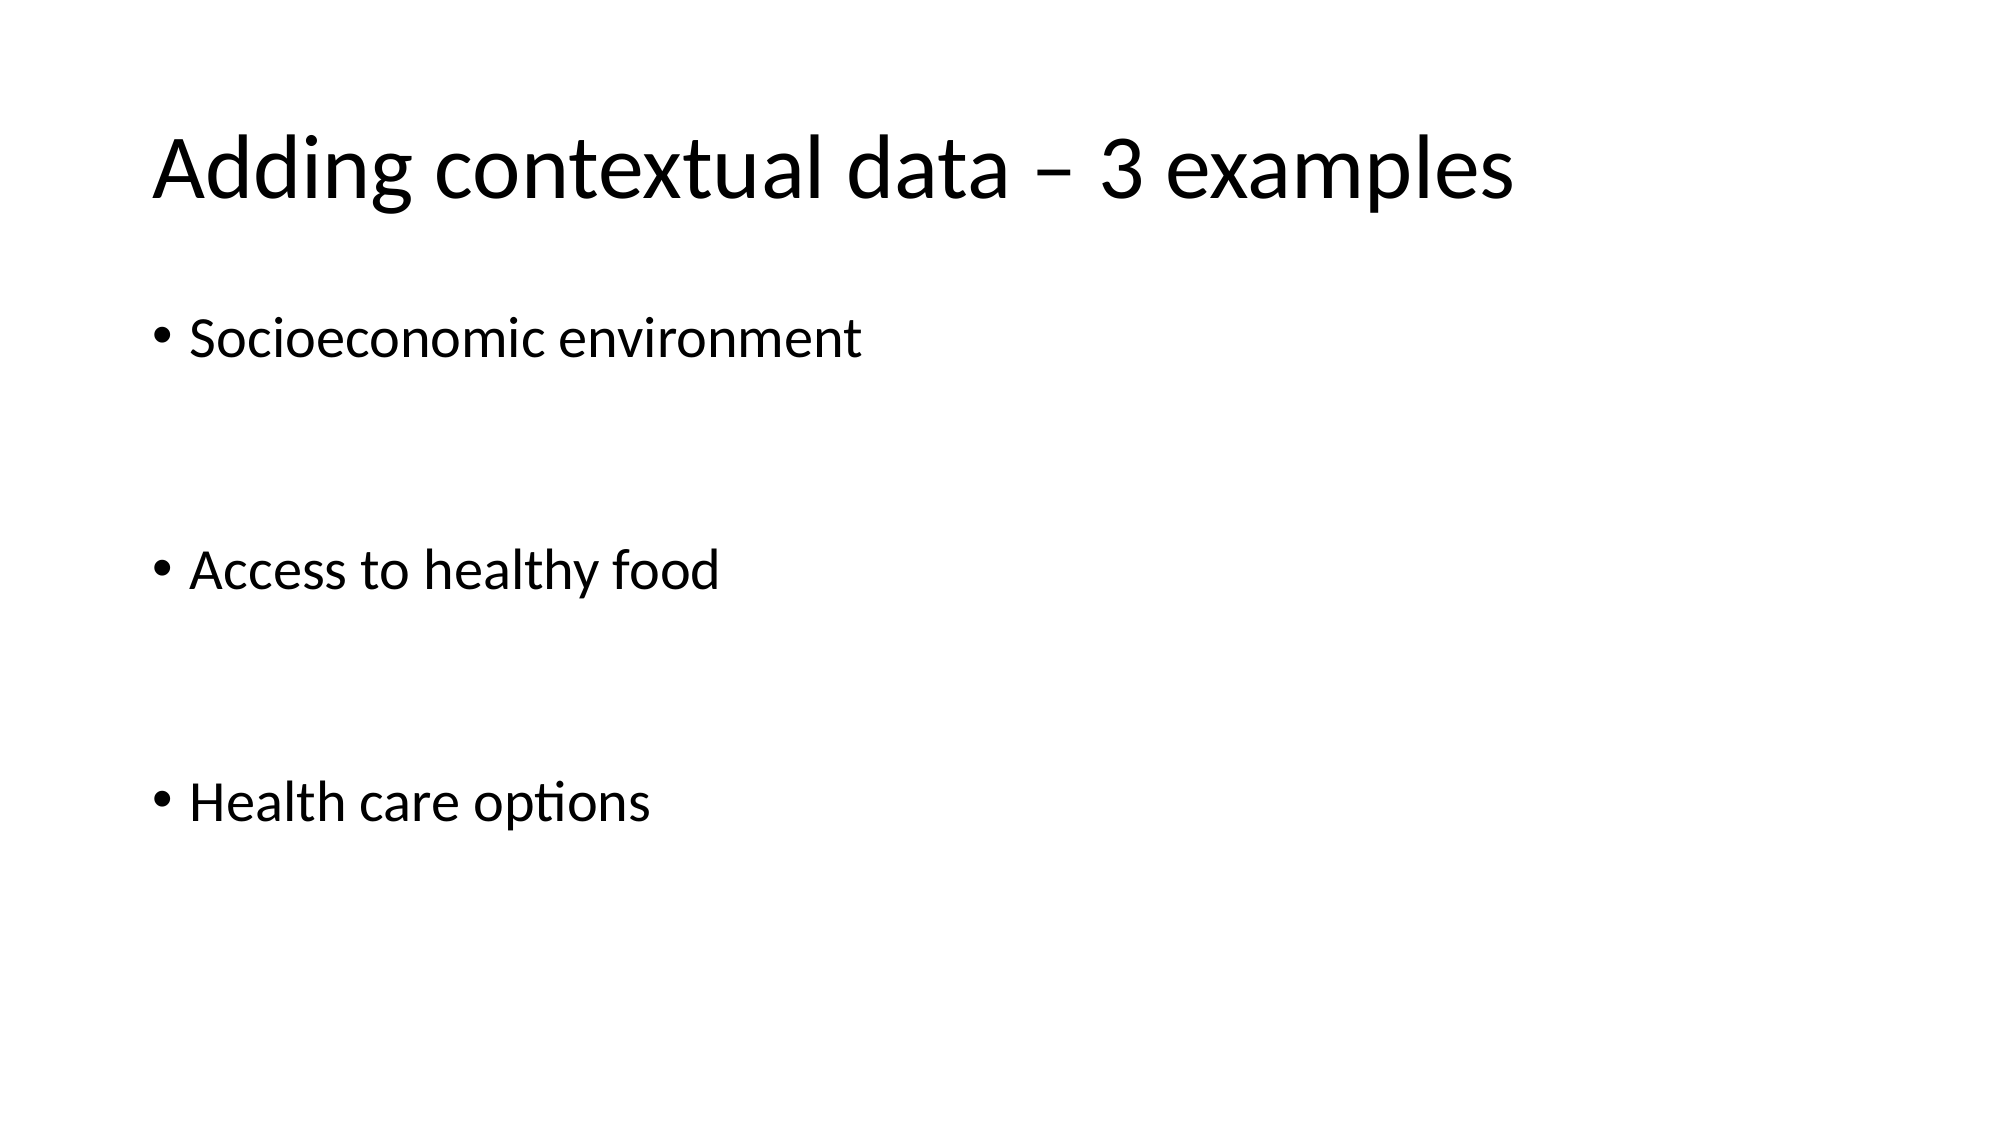

# Adding contextual data – 3 examples
Socioeconomic environment
Find zip code level poverty rates

Access to healthy food
Find closest (presumably) higher quality food source

Health care options
Find urgent care centers within 2-mile radius